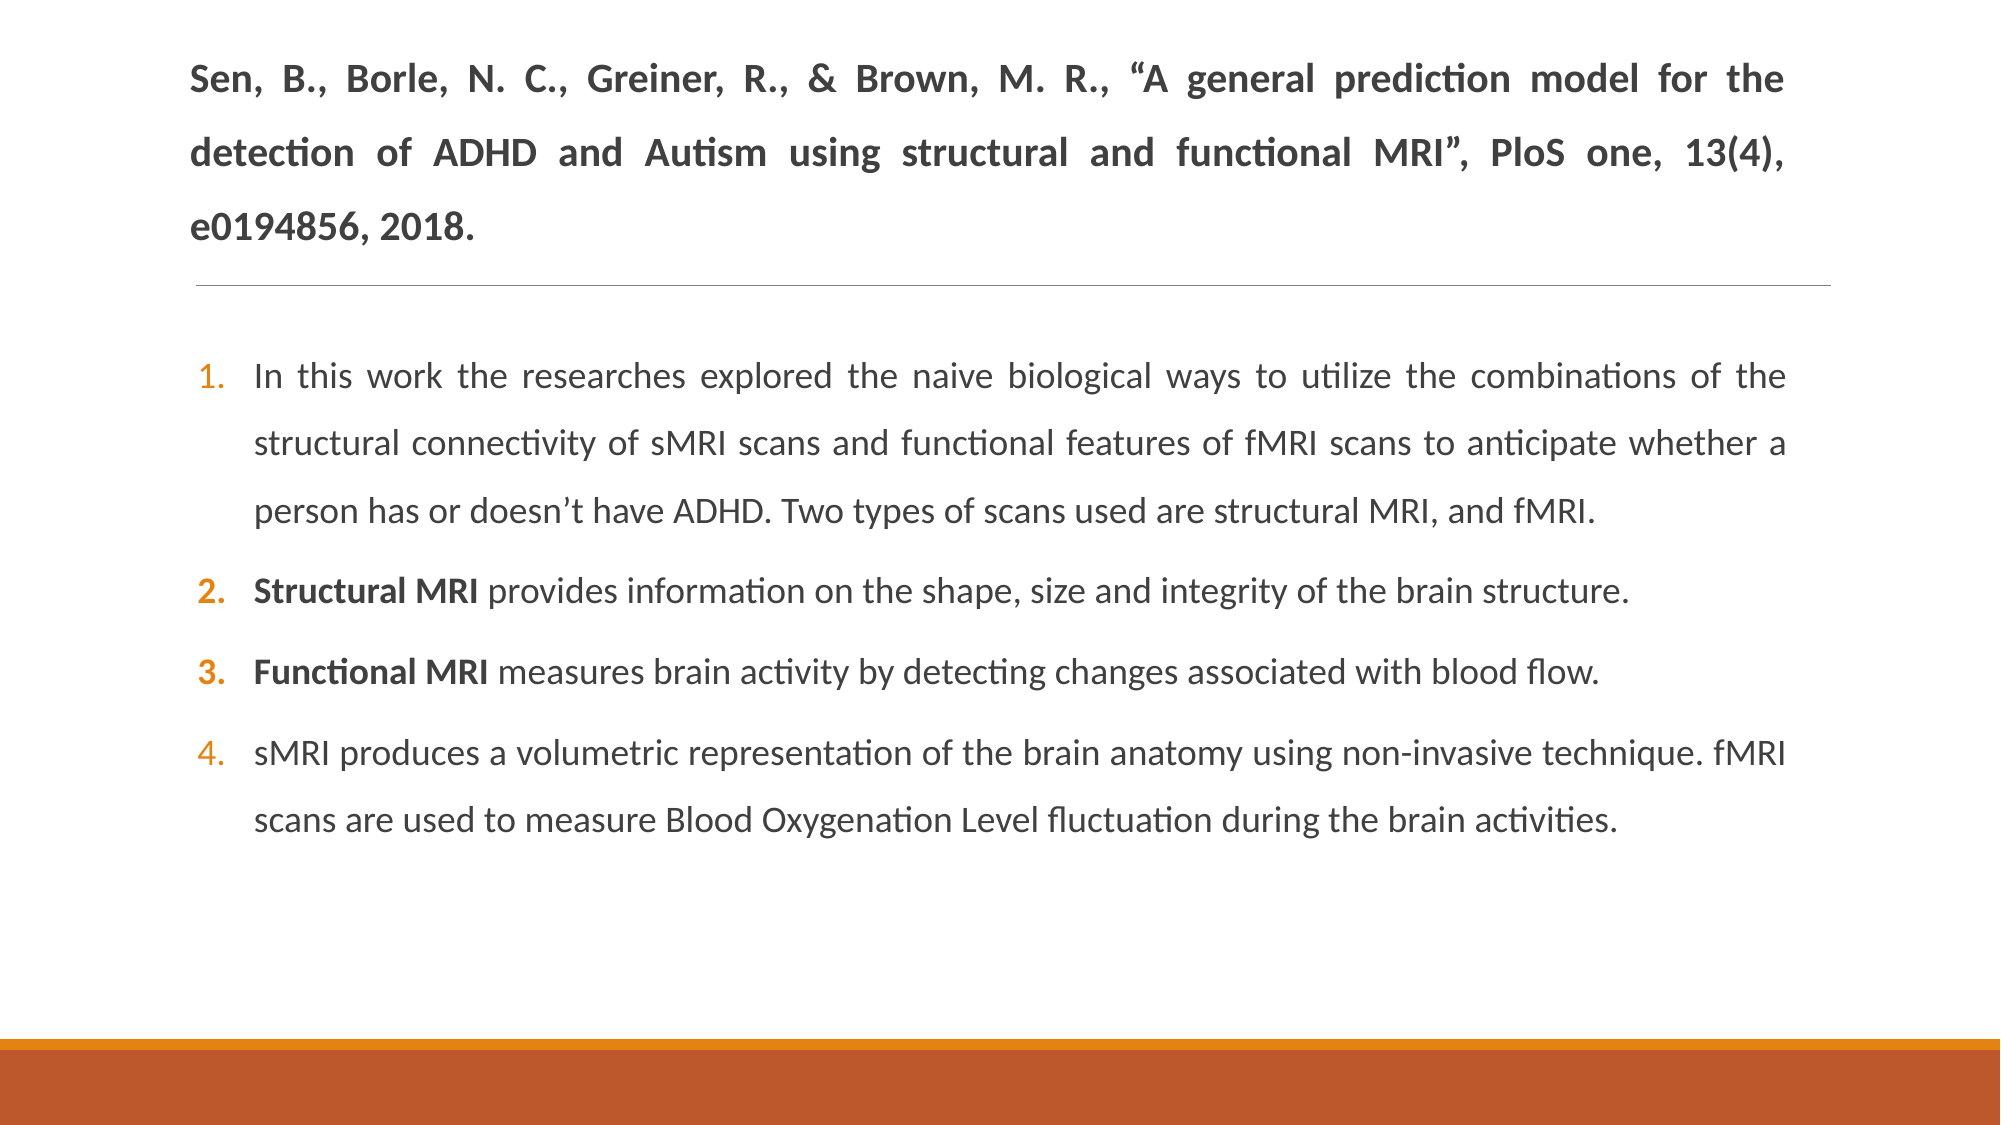

Sen, B., Borle, N. C., Greiner, R., & Brown, M. R., “A general prediction model for the detection of ADHD and Autism using structural and functional MRI”, PloS one, 13(4), e0194856, 2018.

In this work the researches explored the naive biological ways to utilize the combinations of the structural connectivity of sMRI scans and functional features of fMRI scans to anticipate whether a person has or doesn’t have ADHD. Two types of scans used are structural MRI, and fMRI.
Structural MRI provides information on the shape, size and integrity of the brain structure.
Functional MRI measures brain activity by detecting changes associated with blood flow.
sMRI produces a volumetric representation of the brain anatomy using non-invasive technique. fMRI scans are used to measure Blood Oxygenation Level fluctuation during the brain activities.